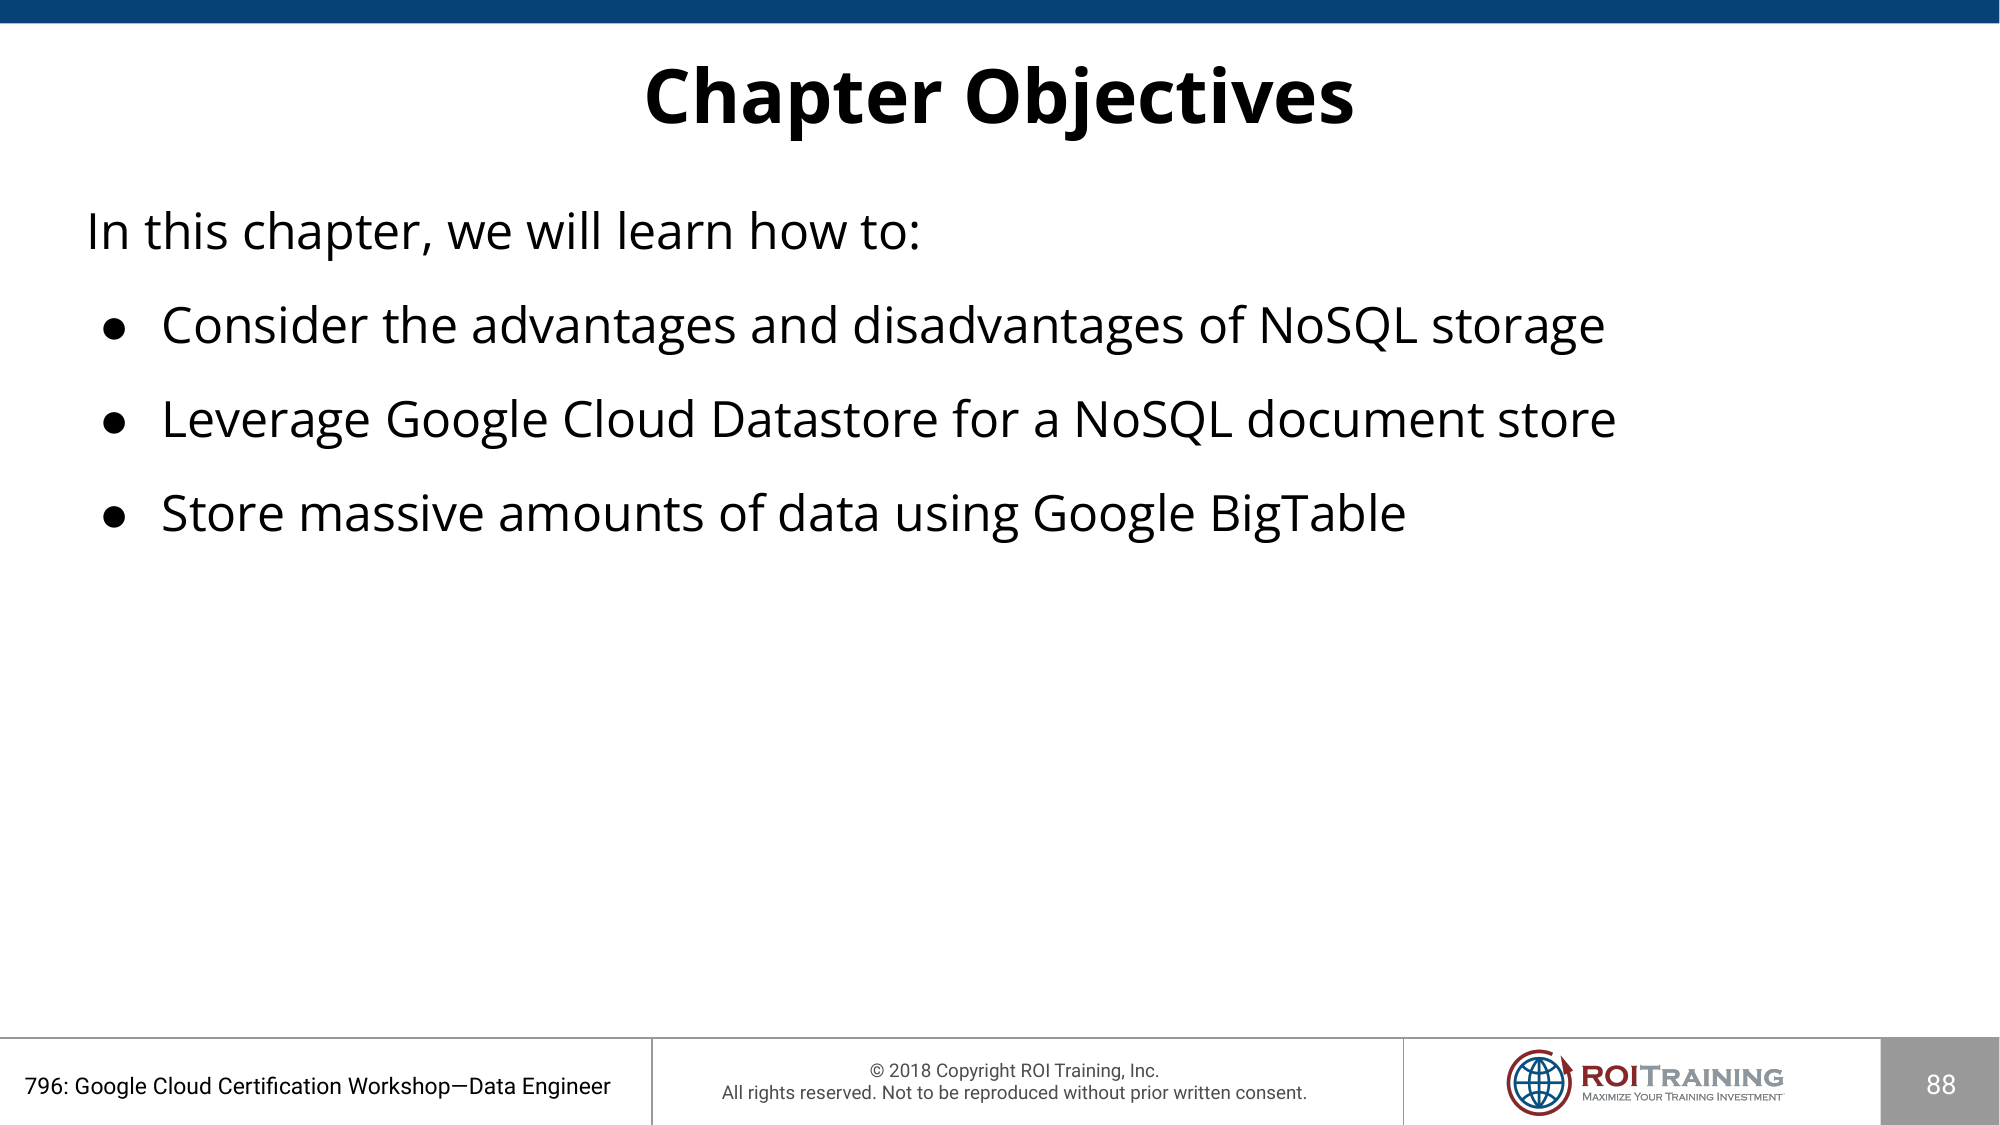

# Chapter Objectives
In this chapter, we will learn how to:
Consider the advantages and disadvantages of NoSQL storage
Leverage Google Cloud Datastore for a NoSQL document store
Store massive amounts of data using Google BigTable